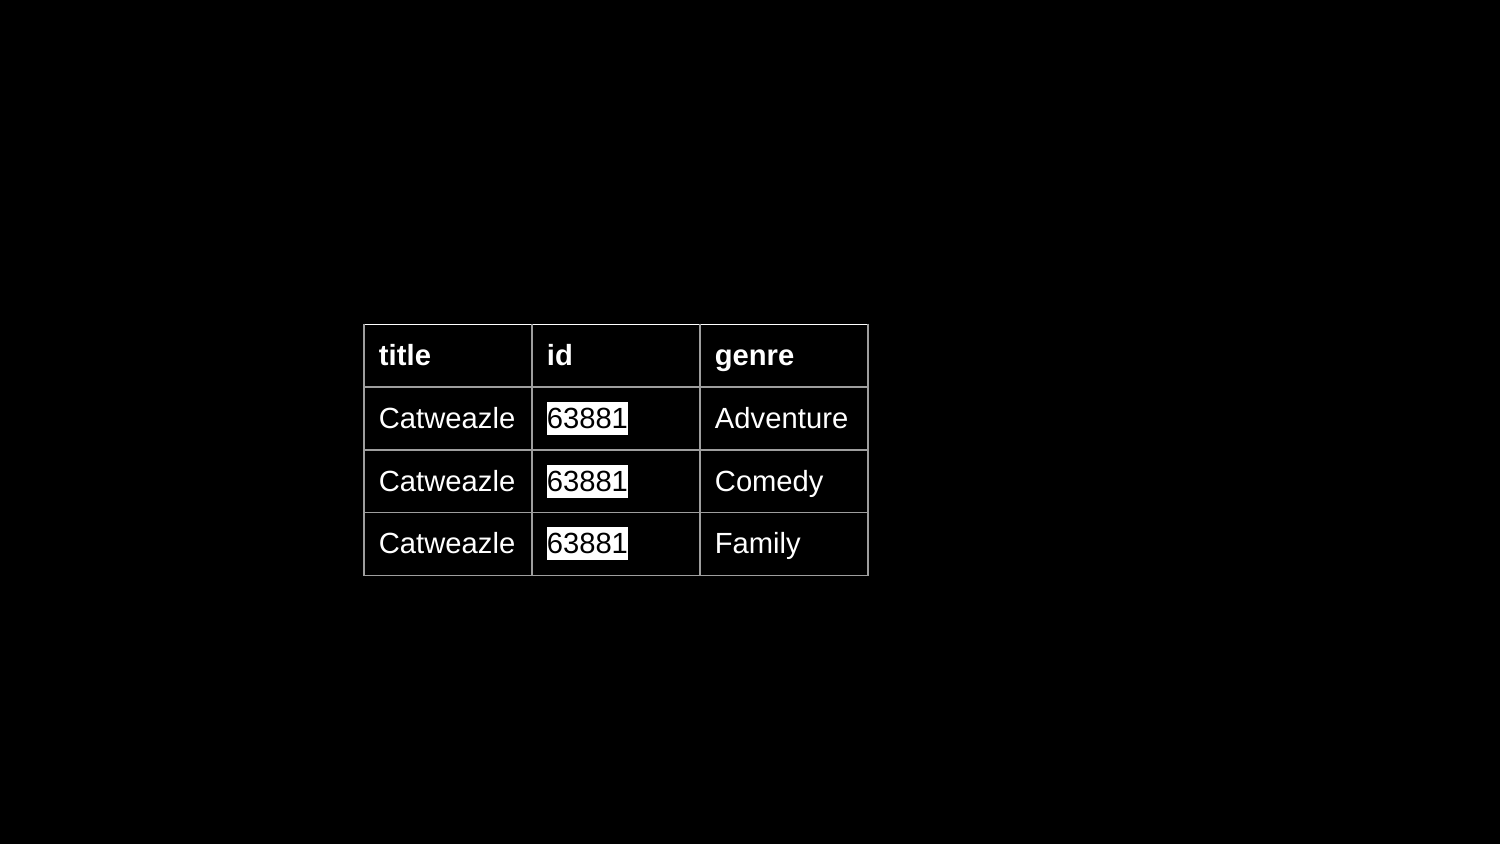

| title | id |
| --- | --- |
| Catweazle | 63881 |
| Catweazle | 63881 |
| Catweazle | 63881 |
| genre |
| --- |
| Adventure |
| Comedy |
| Family |